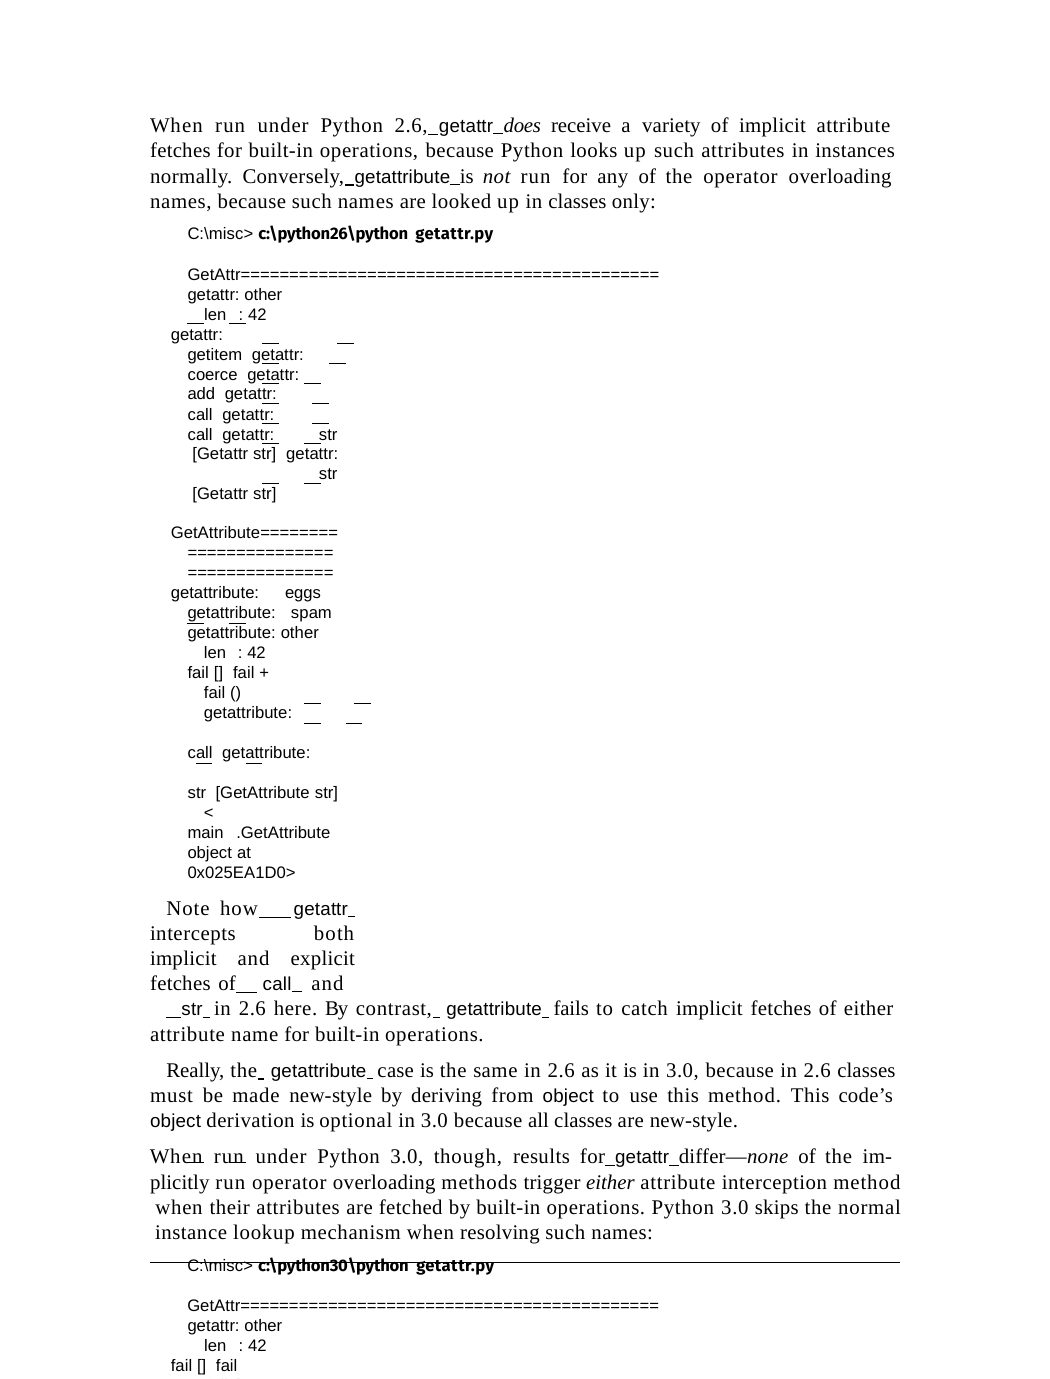

When run under Python 2.6, getattr does receive a variety of implicit attribute  fetches for built-in operations, because Python looks up such attributes in instances  normally. Conversely, getattribute is not run for any of the operator overloading  names, because such names are looked up in classes only:
C:\misc> c:\python26\python getattr.py

GetAttr===========================================
getattr: other  len : 42
getattr:	getitem  getattr:	coerce  getattr:	add  getattr:	call  getattr:	call  getattr:	str  [Getattr str]  getattr:	str  [Getattr str]

GetAttribute======================================
getattribute: eggs  getattribute: spam  getattribute: other
len : 42  fail []  fail +
fail ()
getattribute:	call  getattribute:	str  [GetAttribute str]
< main .GetAttribute object at 0x025EA1D0>
Note how    getattr  intercepts both implicit and explicit fetches of    call  and
  str in 2.6 here. By contrast, getattribute fails to catch implicit fetches of either  attribute name for built-in operations.
Really, the getattribute case is the same in 2.6 as it is in 3.0, because in 2.6 classes  must be made new-style by deriving from object to use this method. This code’s  object derivation is optional in 3.0 because all classes are new-style.
When run under Python 3.0, though, results for getattr differ—none of the im-  plicitly run operator overloading methods trigger either attribute interception method  when their attributes are fetched by built-in operations. Python 3.0 skips the normal  instance lookup mechanism when resolving such names:
C:\misc> c:\python30\python getattr.py

GetAttr===========================================
getattr: other  len : 42
fail []  fail +  fail ()

968  |  Chapter 37:  Managed Attributes